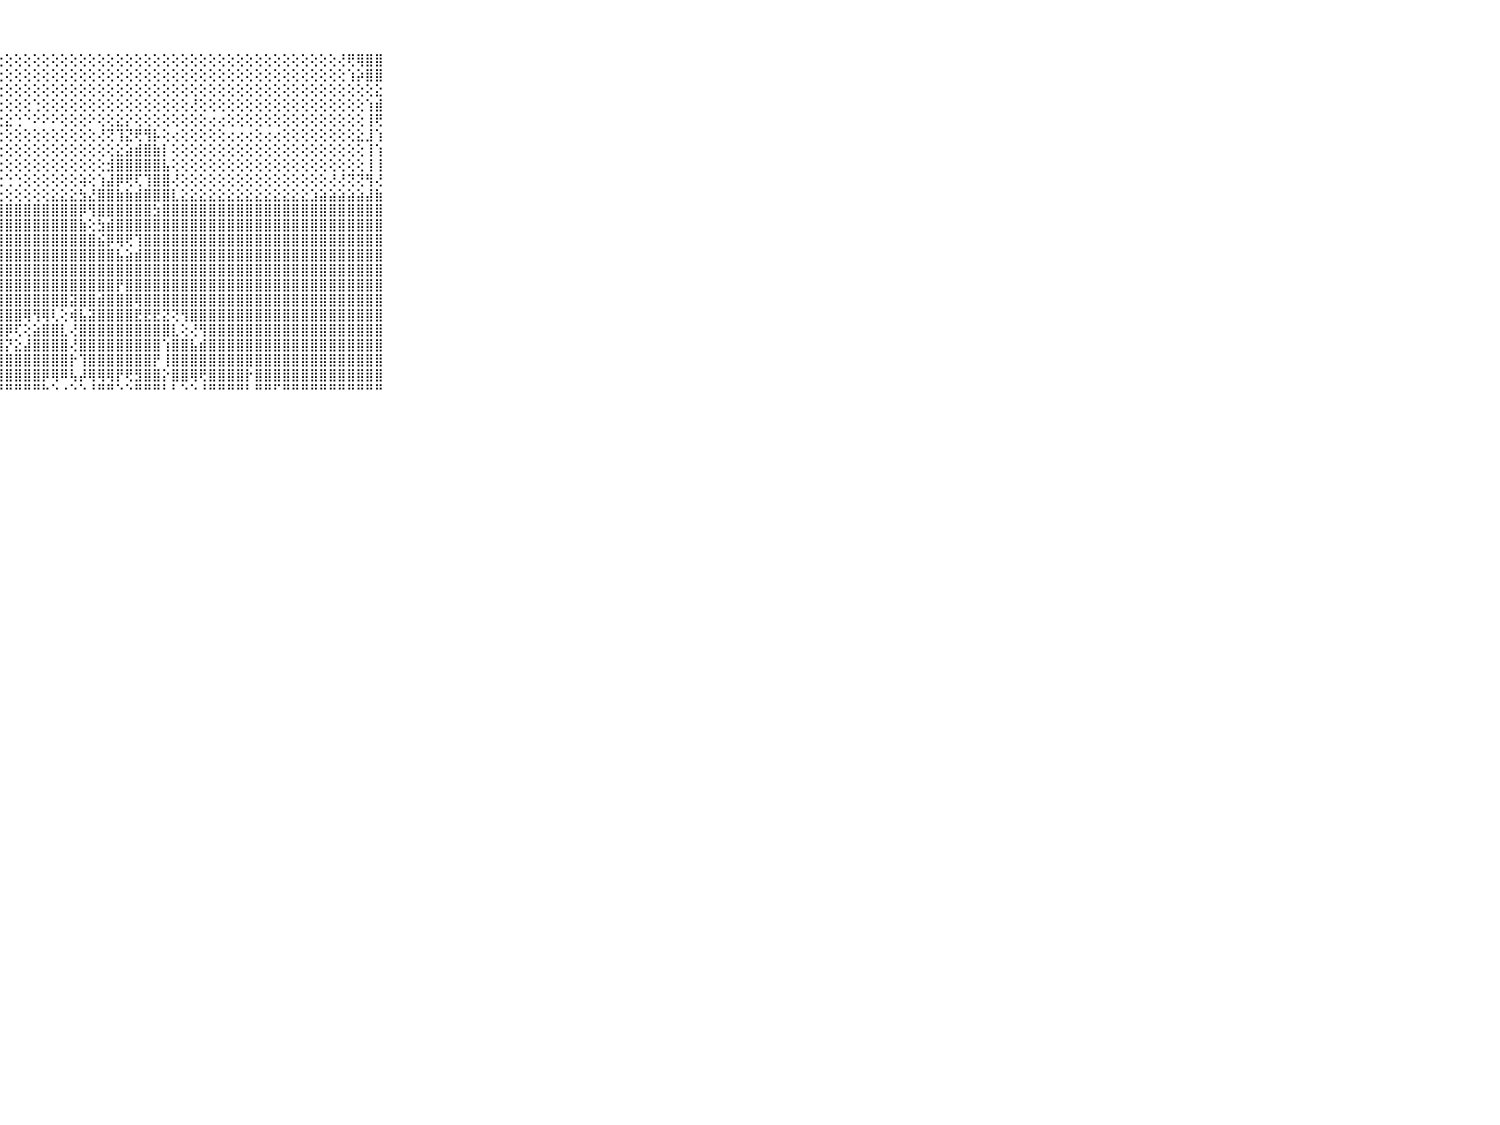

⠀⠀⠀⠀⠀⠀⠀⠀⠀⠀⠀⣿⣿⣿⣿⣿⡿⢿⢟⢕⢕⢕⢕⢸⣇⢕⢕⢕⢕⢕⢕⢕⢕⢕⢕⢕⢕⢕⢕⢕⢕⢕⢕⢕⢕⢕⢕⢕⢕⢕⢕⢕⢕⢕⢕⢕⢕⢕⢕⢕⢕⢕⢕⢕⢜⢟⢿⣿⣿⠀⠀⠀⠀⠀⠀⠀⠀⠀⠀⠀⠀
⠀⠀⠀⠀⠀⠀⠀⠀⠀⠀⠀⢿⢿⢯⣿⣷⣵⣼⣵⣕⣕⣕⢕⢜⢕⢕⢕⢕⢕⢕⢕⢕⢕⢕⢕⢕⢕⢕⢕⢕⢕⢕⢕⢕⢕⢕⢕⢕⢕⢕⢕⢕⢕⢕⢕⢕⢕⢕⢕⢕⢕⢕⢕⢕⢕⢱⡵⣿⣿⠀⠀⠀⠀⠀⠀⠀⠀⠀⠀⠀⠀
⠀⠀⠀⠀⠀⠀⠀⠀⠀⠀⠀⢕⢕⣕⣿⣿⣿⣿⣿⣿⣟⣟⣟⡟⢟⢗⢕⢕⢕⢕⢕⢕⢕⢕⢕⢕⢕⢕⢕⢕⢕⢕⢕⢕⢕⢕⢕⢕⢕⢕⢕⢕⢕⢕⢕⢕⢕⢕⢕⢕⢕⢕⢕⢕⢕⢕⢕⢕⣕⠀⠀⠀⠀⠀⠀⠀⠀⠀⠀⠀⠀
⠀⠀⠀⠀⠀⠀⠀⠀⠀⠀⠀⢕⢜⣿⣿⣿⣿⣿⣿⣿⣯⣽⣿⣧⢕⢕⢕⢕⢕⢕⢕⢑⢕⢕⢕⢕⢕⢕⢕⢕⢕⢕⢕⢕⢕⢕⢕⢕⢜⢕⢕⢕⢕⢕⢕⢕⢕⢕⢕⢕⢕⢕⢕⢕⢕⢕⢕⢱⣾⠀⠀⠀⠀⠀⠀⠀⠀⠀⠀⠀⠀
⠀⠀⠀⠀⠀⠀⠀⠀⠀⠀⠀⠔⠾⠿⠾⠿⠿⢿⢿⣿⣿⣽⣿⣿⣕⣑⣑⣕⣕⢑⠑⠕⠕⠕⢕⢕⢕⠕⢕⢕⣕⡕⢕⢕⢕⢕⢕⢕⢕⢕⢔⢔⢕⢕⢕⢕⢕⢕⢕⢕⢕⢕⢕⢕⢕⢕⢕⢸⢟⠀⠀⠀⠀⠀⠀⠀⠀⠀⠀⠀⠀
⠀⠀⠀⠀⠀⠀⠀⠀⠀⠀⠀⠀⠀⠐⠀⠁⠁⢑⠅⠑⠅⠁⢄⢐⢔⢕⢕⢕⢕⢕⢕⢕⢕⢕⢕⢕⢕⢕⢜⢝⢹⣝⢟⢻⡧⢕⢔⢕⢕⢕⢕⢕⢔⢔⢔⢕⢔⢔⢕⢕⢕⢕⢕⢕⢕⢕⣕⣸⢱⠀⠀⠀⠀⠀⠀⠀⠀⠀⠀⠀⠀
⠀⠀⠀⠀⠀⠀⠀⠀⠀⠀⠀⢄⢔⢔⢅⢅⢅⢅⢅⢅⢅⢵⢵⢕⢕⢕⢕⢕⢕⢕⢕⢕⢕⢕⢕⢕⢕⢕⢕⢕⣕⣵⣾⣿⣷⡇⢕⢕⢕⢕⢕⢕⢕⢕⢕⢕⢕⢕⢕⢕⢕⢕⢕⢕⢕⢕⢕⢸⢱⠀⠀⠀⠀⠀⠀⠀⠀⠀⠀⠀⠀
⠀⠀⠀⠀⠀⠀⠀⠀⠀⠀⠀⢑⢕⢑⢑⣕⣕⣕⣕⡜⢝⢕⢕⢕⢕⢕⢕⢕⢕⢕⢕⢕⢕⢕⢕⢕⢕⢕⢕⣺⣿⣿⣿⣿⣿⣧⢕⢕⢕⢕⢕⢕⢕⢕⢕⢕⢕⢕⢕⢕⢕⢕⢕⢕⢕⢕⢕⢸⢸⠀⠀⠀⠀⠀⠀⠀⠀⠀⠀⠀⠀
⠀⠀⠀⠀⠀⠀⠀⠀⠀⠀⠀⠑⢑⢕⢕⢙⢝⢝⢕⢕⢕⢕⢕⢕⢕⢕⢕⢕⢑⢑⢕⢕⢕⢕⢕⢕⢵⢕⢱⣼⡿⢟⢏⢹⣿⣿⢜⢕⢕⢕⢕⢕⢕⢕⢕⢕⢕⢕⢕⢕⢕⢕⢕⢜⢜⢝⢝⢻⢜⠀⠀⠀⠀⠀⠀⠀⠀⠀⠀⠀⠀
⠀⠀⠀⠀⠀⠀⠀⠀⠀⠀⠀⢕⢕⢕⢕⢕⢕⢕⢕⢕⢕⢕⢕⢕⢕⢕⢕⢕⢕⢕⢕⢕⢕⣕⣕⣕⣳⣜⣿⣿⣷⣷⣾⣿⣿⣿⣇⣕⣕⣕⣕⣕⣕⣕⣕⣕⣕⣕⣕⣕⣕⣱⣵⣵⣵⣵⣵⣼⣷⠀⠀⠀⠀⠀⠀⠀⠀⠀⠀⠀⠀
⠀⠀⠀⠀⠀⠀⠀⠀⠀⠀⠀⣿⣿⣿⣿⣿⣿⣿⣿⣿⣿⣿⣿⣿⣿⣿⣿⣿⣿⣿⣿⣿⣿⣿⣿⣿⡿⢻⣿⣿⣿⣿⣿⣿⣳⣿⣿⣿⣿⣿⣿⣿⣿⣿⣿⣿⣿⣿⣿⣿⣿⣿⣿⣿⣿⣿⣿⣿⣿⠀⠀⠀⠀⠀⠀⠀⠀⠀⠀⠀⠀
⠀⠀⠀⠀⠀⠀⠀⠀⠀⠀⠀⣿⣿⣿⣿⣿⣿⣿⣿⣿⡇⢕⣽⣿⣿⣿⣿⣿⣿⣿⣿⣿⣿⣿⣿⣿⣷⢕⣳⣾⣿⣿⣿⣿⣿⣿⣿⣿⣿⣿⣿⣿⣿⣿⣿⣿⣿⣿⣿⣿⣿⣿⣿⣿⣿⣿⣿⣿⣿⠀⠀⠀⠀⠀⠀⠀⠀⠀⠀⠀⠀
⠀⠀⠀⠀⠀⠀⠀⠀⠀⠀⠀⣿⣿⣿⣿⣿⣿⣿⣿⣿⡇⢕⢻⣿⣿⣿⣿⣿⣿⣿⣿⣿⣿⣿⣿⣿⣿⣿⣮⡿⢿⢟⢹⣿⣿⣿⣿⣿⣿⣿⣿⣿⣿⣿⣿⣿⣿⣿⣿⣿⣿⣿⣿⣿⣿⣿⣿⣿⣿⠀⠀⠀⠀⠀⠀⠀⠀⠀⠀⠀⠀
⠀⠀⠀⠀⠀⠀⠀⠀⠀⠀⠀⣿⣿⣿⣿⣿⣿⣿⣿⣿⡇⢕⢸⣿⣿⣿⣿⣿⣿⣿⣿⣿⣿⣿⣿⣿⣿⣿⣿⣿⣧⣵⣾⣿⣿⣿⣿⣿⣿⣿⣿⣿⣿⣿⣿⣿⣿⣿⣿⣿⣿⣿⣿⣿⣿⣿⣿⣿⣿⠀⠀⠀⠀⠀⠀⠀⠀⠀⠀⠀⠀
⠀⠀⠀⠀⠀⠀⠀⠀⠀⠀⠀⣿⣿⣿⣿⣿⣿⣿⣿⣿⡇⢕⢕⣿⣿⣿⣿⣿⣿⣿⣿⣿⣿⣿⣿⣿⣿⣿⣿⣿⣿⣿⣿⣿⣿⣿⣿⣿⣿⣿⣿⣿⣿⣿⣿⣿⣿⣿⣿⣿⣿⣿⣿⣿⣿⣿⣿⣿⣿⠀⠀⠀⠀⠀⠀⠀⠀⠀⠀⠀⠀
⠀⠀⠀⠀⠀⠀⠀⠀⠀⠀⠀⣿⣿⣿⣿⣿⣿⣿⣿⣿⡇⢕⢕⣿⣿⣿⣿⣿⣿⣿⣿⣿⣿⣿⣿⣿⣿⣿⣿⣿⡟⣿⣿⣿⣿⣿⣿⣿⣿⣿⣿⣿⣿⣿⣿⣿⣿⣿⣿⣿⣿⣿⣿⣿⣿⣿⣿⣿⣿⠀⠀⠀⠀⠀⠀⠀⠀⠀⠀⠀⠀
⠀⠀⠀⠀⠀⠀⠀⠀⠀⠀⠀⣿⣿⣿⣿⣿⣿⣿⣿⣿⣿⢕⢕⣿⣿⣿⣿⣿⣿⣿⣿⣿⣿⣿⣿⣽⣿⣿⣾⣿⣿⣿⢿⣿⣿⣿⣿⣿⣿⣿⣿⣿⣿⣿⣿⣿⣿⣿⣿⣿⣿⣿⣿⣿⣿⣿⣿⣿⣿⠀⠀⠀⠀⠀⠀⠀⠀⠀⠀⠀⠀
⠀⠀⠀⠀⠀⠀⠀⠀⠀⠀⠀⣿⣿⣿⣿⣿⣿⣿⣿⣿⣇⢕⢕⣿⣿⣿⣿⣿⣿⣿⢿⢻⢿⢇⢕⢾⣧⣽⣿⣿⣿⣿⣟⣟⣟⣝⢝⢻⣿⣿⣿⣿⣿⣿⣿⣿⣿⣿⣿⣿⣿⣿⣿⣿⣿⣿⣿⣿⣿⠀⠀⠀⠀⠀⠀⠀⠀⠀⠀⠀⠀
⠀⠀⠀⠀⠀⠀⠀⠀⠀⠀⠀⣿⣿⣿⣿⣿⣿⣿⣿⣿⣇⢕⢸⣿⣿⣿⣿⣿⡿⢏⢕⣵⣿⣿⣇⢜⣿⣿⣿⣿⣿⣿⣿⣿⣿⣿⣇⢕⢜⢻⣿⣿⣿⣿⣿⣿⣿⣿⣿⣿⣿⣿⣿⣿⣿⣿⣿⣿⣿⠀⠀⠀⠀⠀⠀⠀⠀⠀⠀⠀⠀
⠀⠀⠀⠀⠀⠀⠀⠀⠀⠀⠀⣿⣿⣿⣿⣿⣿⣿⣿⣿⣷⣵⣼⣿⣿⣿⣿⣿⡝⣕⣼⣿⣿⣿⣿⢜⣿⣿⣿⣿⣿⣿⣿⣿⣿⢱⣿⣿⣧⣾⣿⣿⣿⣿⣿⣿⣿⣿⣿⣿⣿⣿⣿⣿⣿⣿⣿⣿⣿⠀⠀⠀⠀⠀⠀⠀⠀⠀⠀⠀⠀
⠀⠀⠀⠀⠀⠀⠀⠀⠀⠀⠀⣿⣿⣿⣿⣿⣿⣿⣿⣿⣿⣿⣿⣿⣿⣿⣿⣿⣿⣿⣿⣿⣿⣿⣿⡗⢹⣿⣿⣿⣿⣿⣿⣿⡟⢸⣿⣿⣿⣿⣿⣿⣿⣿⣿⣿⣿⣿⣿⣿⣿⣿⣿⣿⣿⣿⣿⣿⣿⠀⠀⠀⠀⠀⠀⠀⠀⠀⠀⠀⠀
⠀⠀⠀⠀⠀⠀⠀⠀⠀⠀⠀⣿⣿⣿⣿⣿⣿⣿⣿⣿⣿⣿⣿⣿⣿⣿⣿⣿⣿⣿⣿⣿⡿⢿⠿⢧⡼⢿⢿⢿⡟⢟⣻⣿⣿⡕⣿⣿⢿⢟⣿⣿⣿⣿⡗⣿⣿⣿⣿⣿⣿⣿⣿⣿⣿⣿⣿⣿⣿⠀⠀⠀⠀⠀⠀⠀⠀⠀⠀⠀⠀
⠀⠀⠀⠀⠀⠀⠀⠀⠀⠀⠀⠛⠛⠛⠛⠛⠛⠛⠛⠛⠚⠛⠛⠛⠛⠛⠛⠛⠛⠛⠛⠛⠓⠑⠐⠑⠑⠘⠛⠛⠑⠑⠛⠛⠛⠃⠃⠑⠑⠘⠛⠛⠛⠛⠃⠛⠛⠋⠛⠛⠛⠛⠛⠛⠛⠛⠛⠛⠛⠀⠀⠀⠀⠀⠀⠀⠀⠀⠀⠀⠀